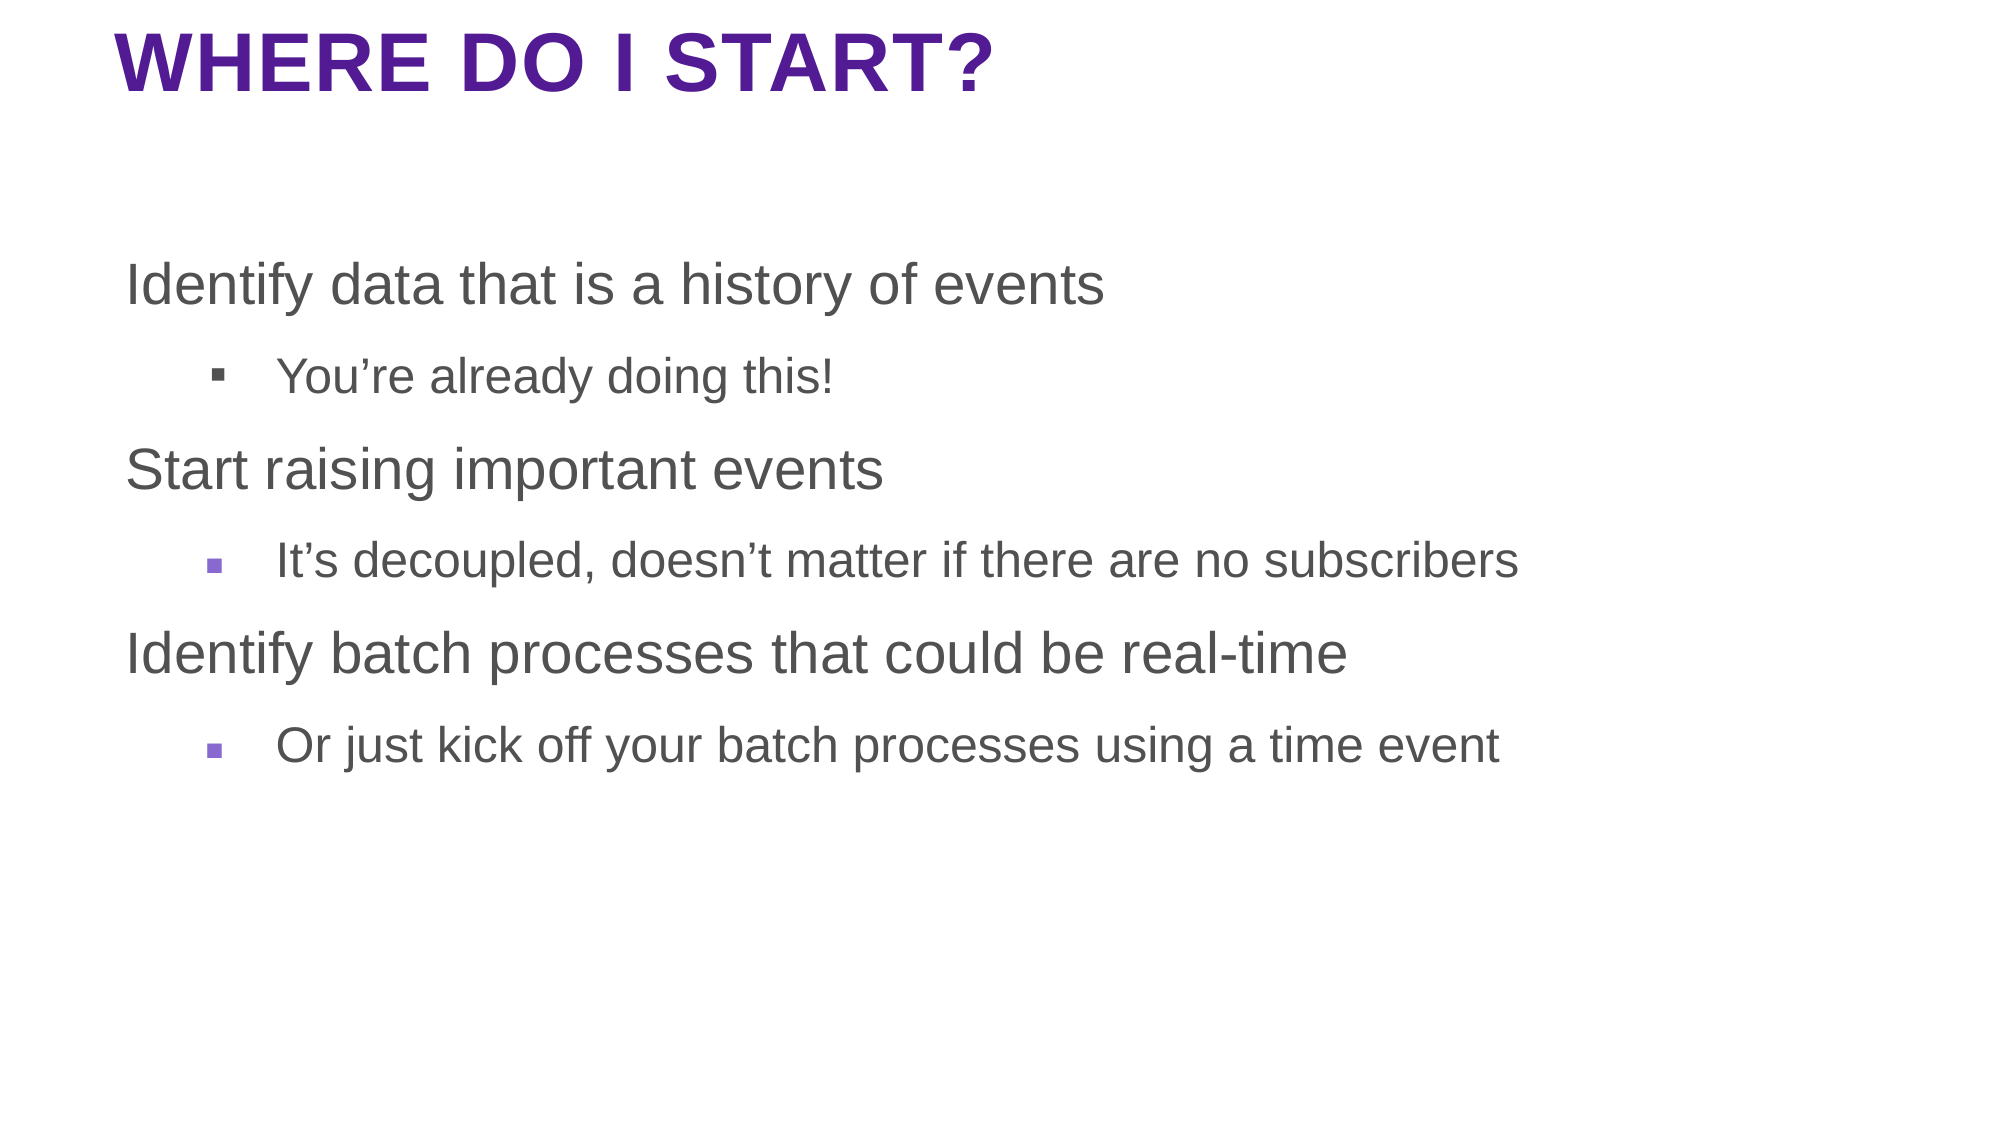

# WHERE DO I START?
Identify data that is a history of events
You’re already doing this!
Start raising important events
It’s decoupled, doesn’t matter if there are no subscribers
Identify batch processes that could be real-time
Or just kick off your batch processes using a time event